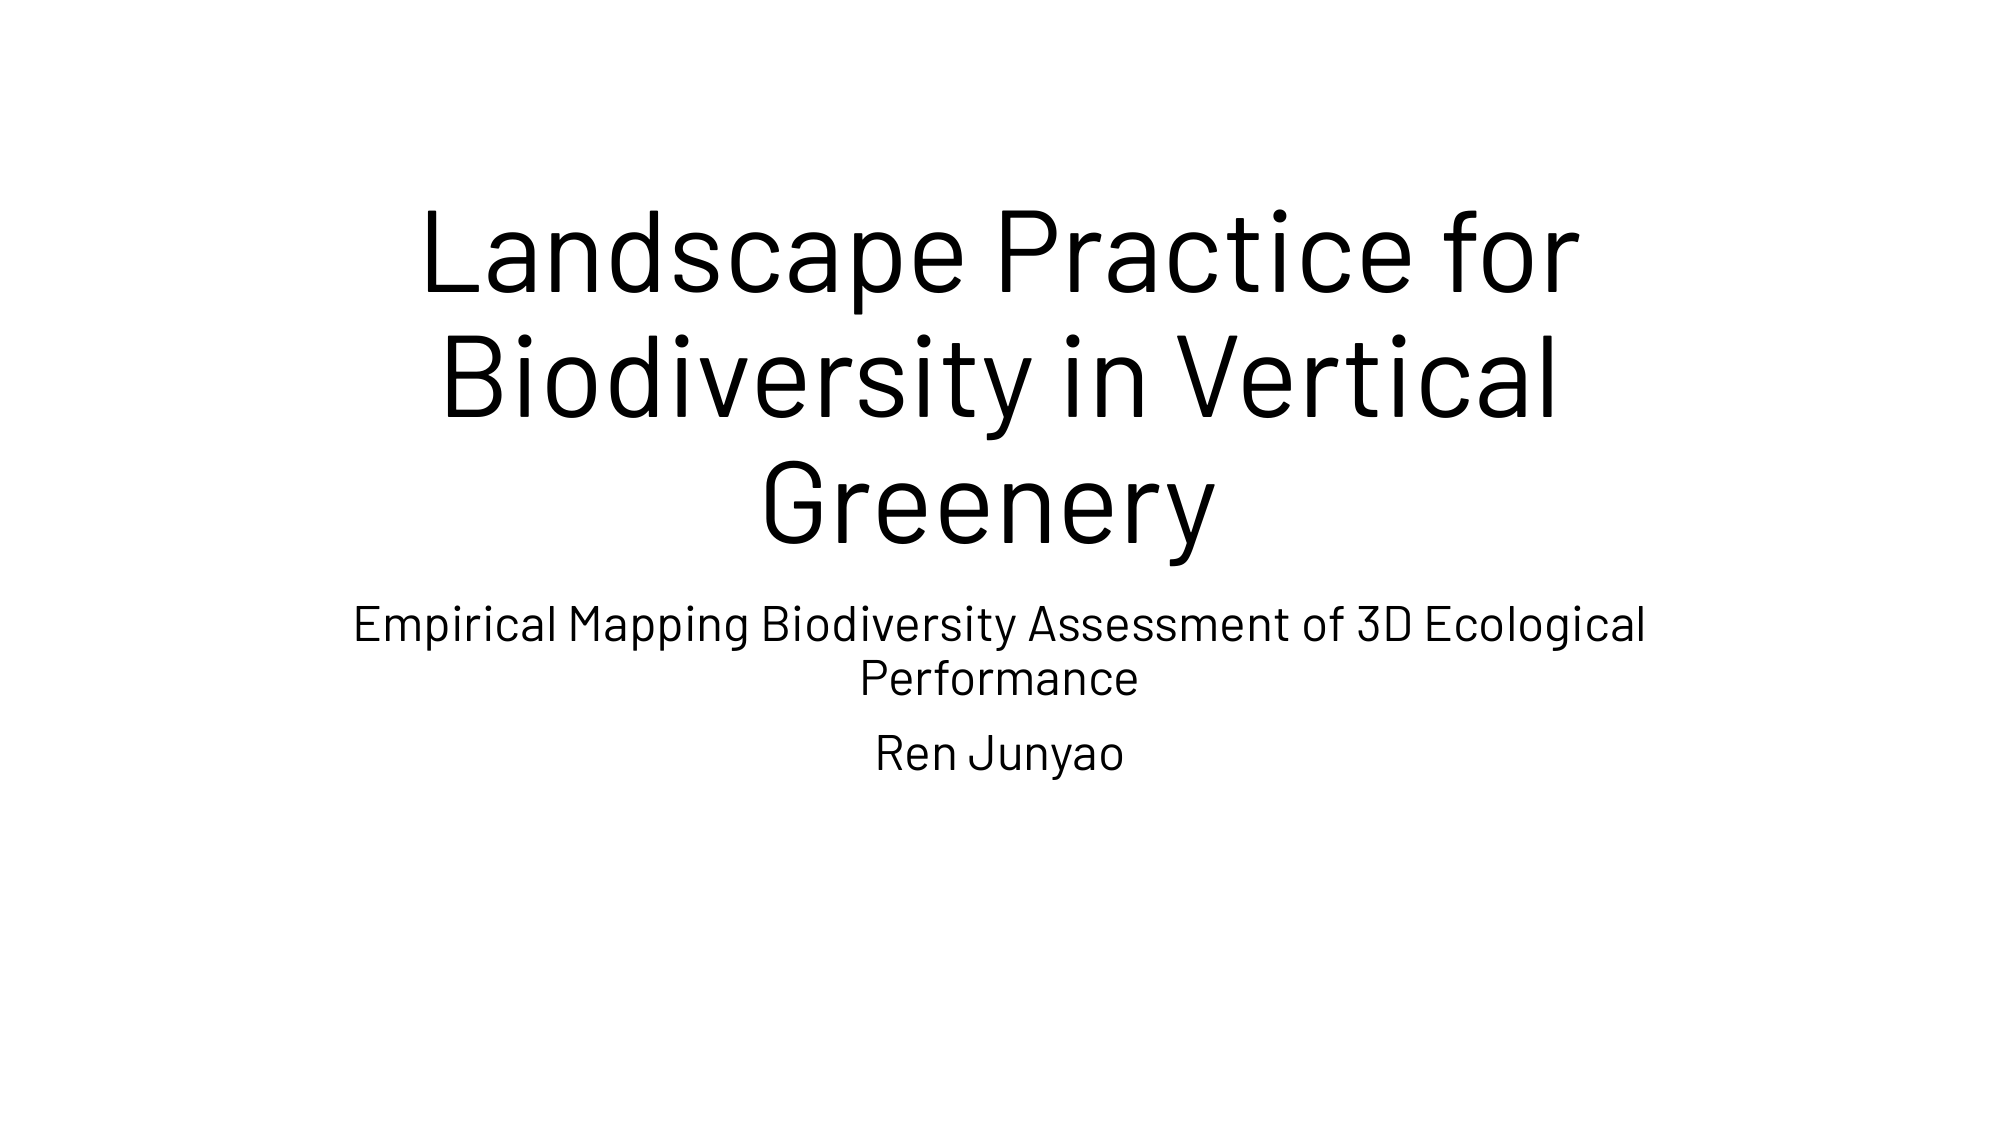

# Landscape Practice for Biodiversity in Vertical Greenery
Empirical Mapping Biodiversity Assessment of 3D Ecological Performance
Ren Junyao